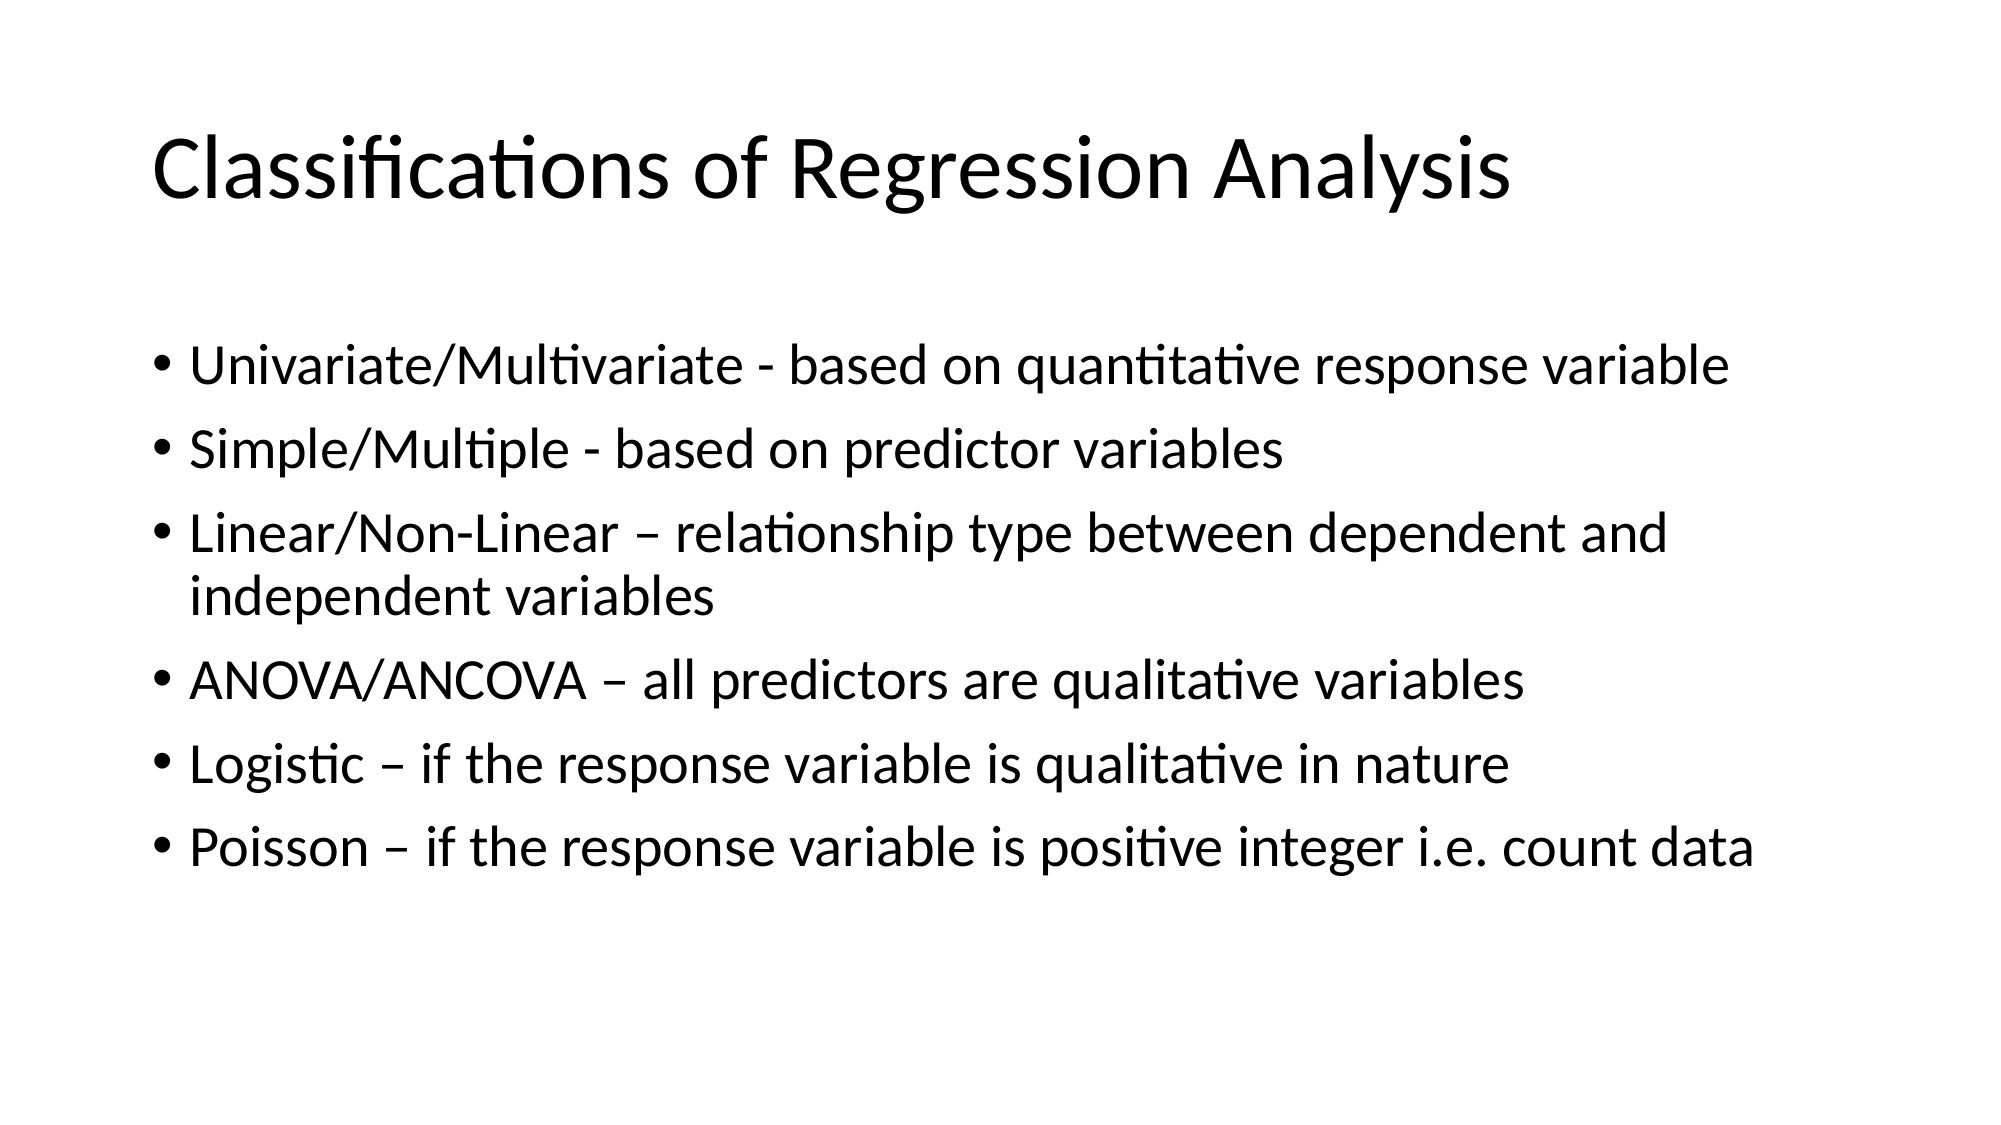

# Classifications of Regression Analysis
Univariate/Multivariate - based on quantitative response variable
Simple/Multiple - based on predictor variables
Linear/Non-Linear – relationship type between dependent and independent variables
ANOVA/ANCOVA – all predictors are qualitative variables
Logistic – if the response variable is qualitative in nature
Poisson – if the response variable is positive integer i.e. count data